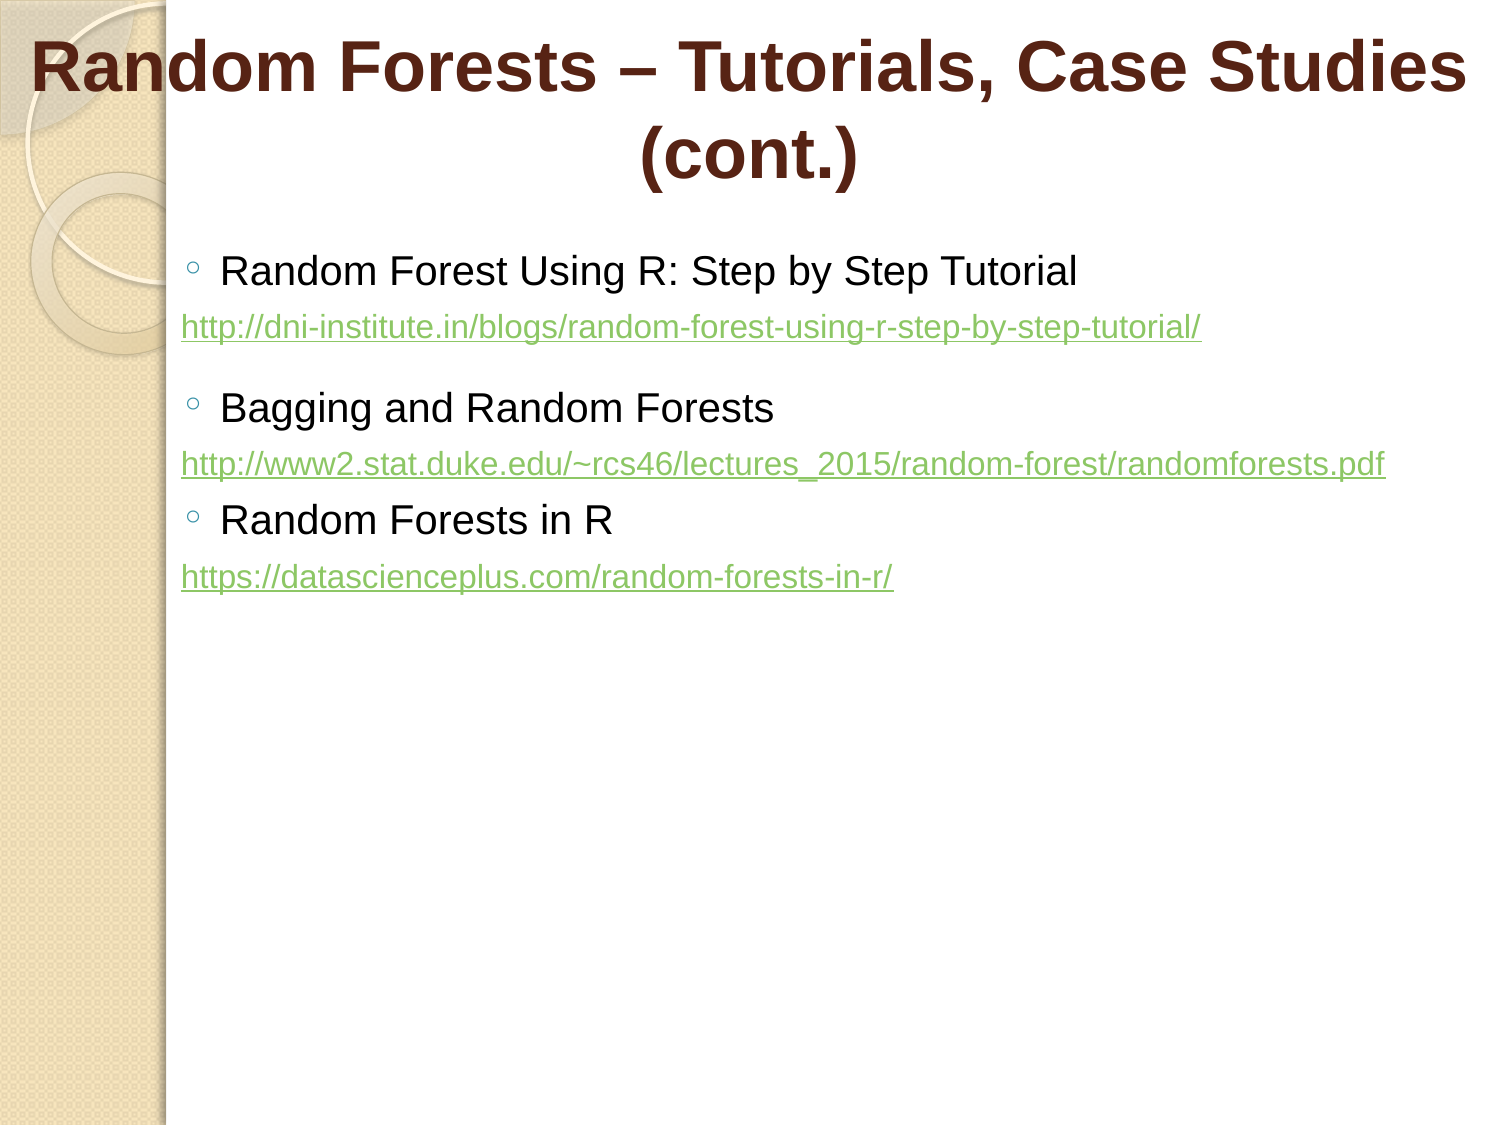

# Random Forests – Tutorials, Case Studies (cont.)

Random Forest Using R: Step by Step Tutorial
http://dni-institute.in/blogs/random-forest-using-r-step-by-step-tutorial/

Bagging and Random Forests
http://www2.stat.duke.edu/~rcs46/lectures_2015/random-forest/randomforests.pdf
Random Forests in R
https://datascienceplus.com/random-forests-in-r/